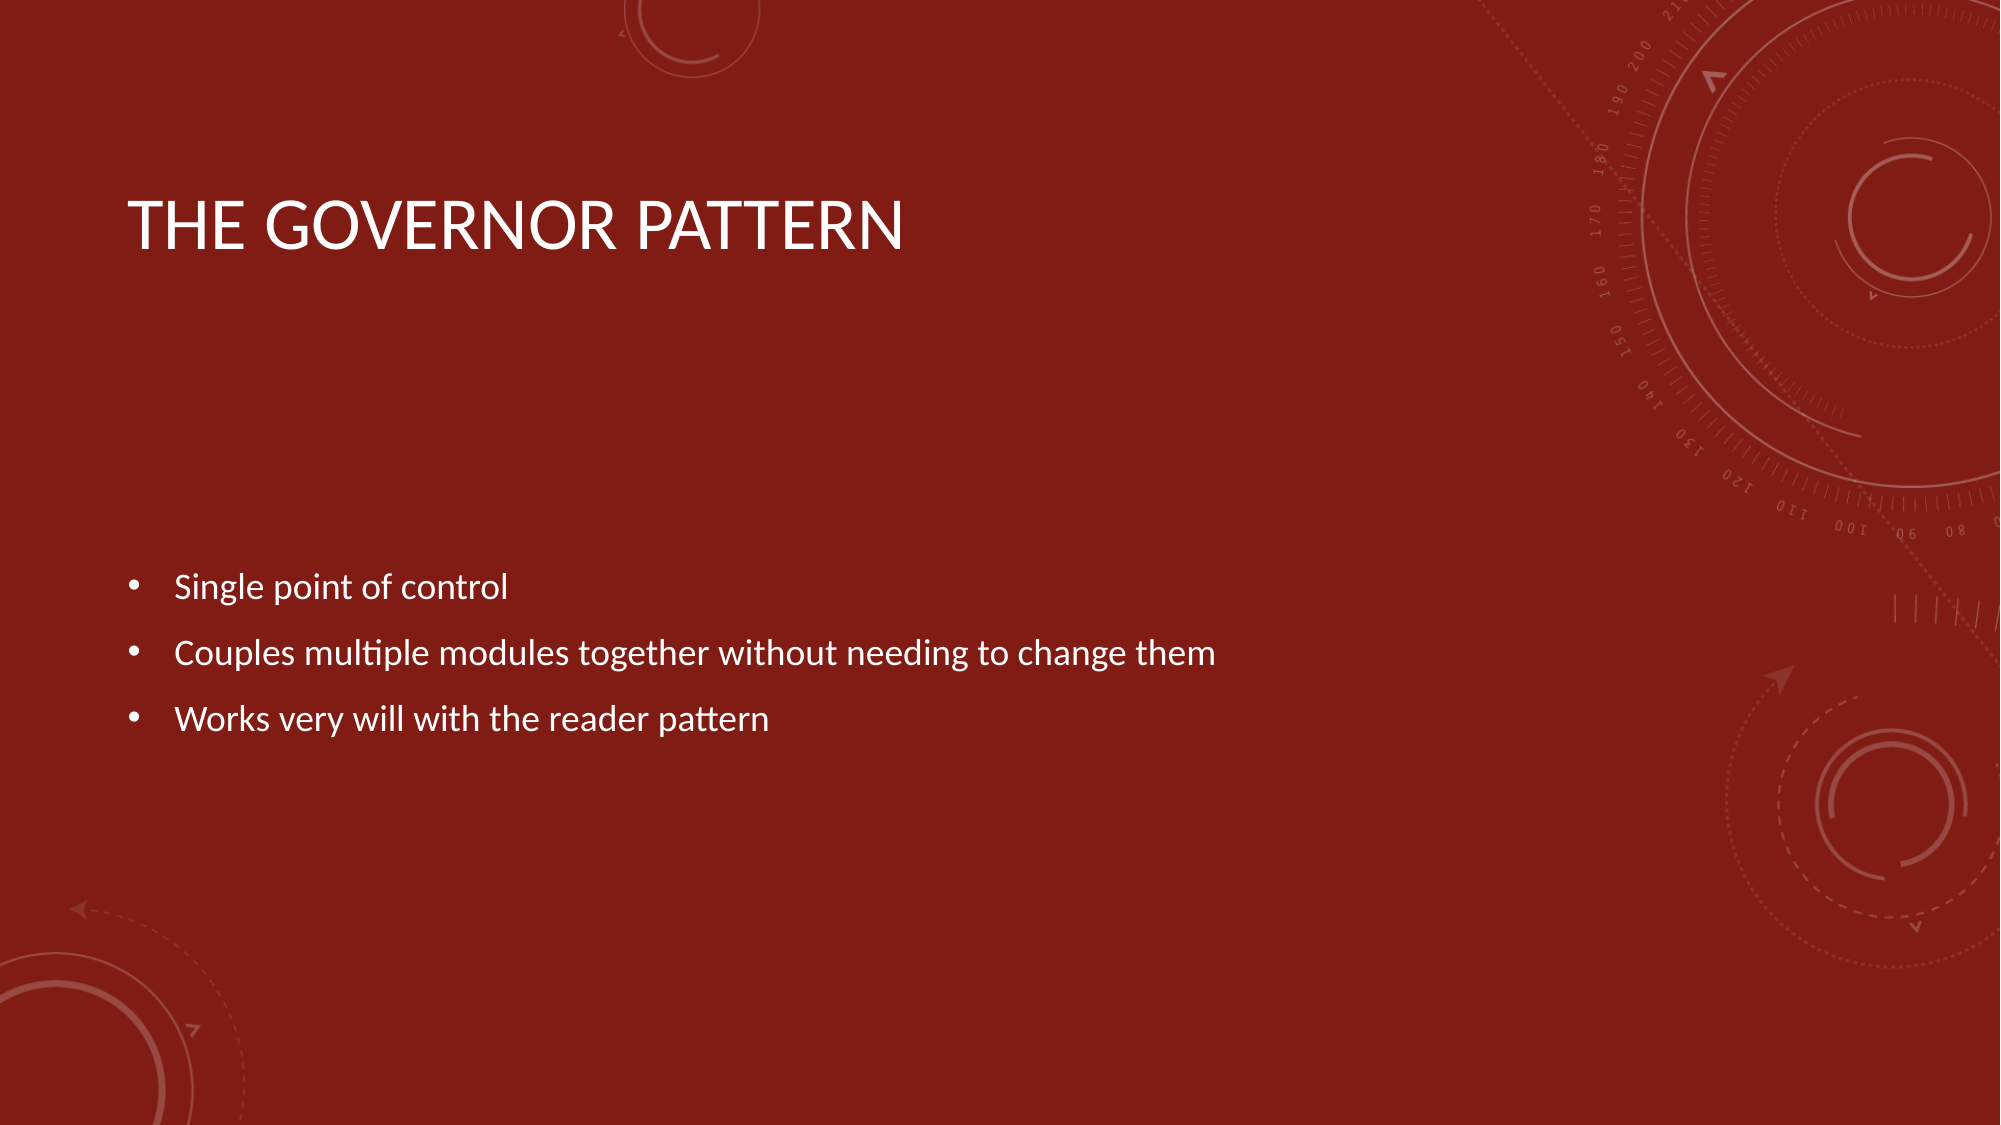

# The Governor Pattern
Single point of control
Couples multiple modules together without needing to change them
Works very will with the reader pattern